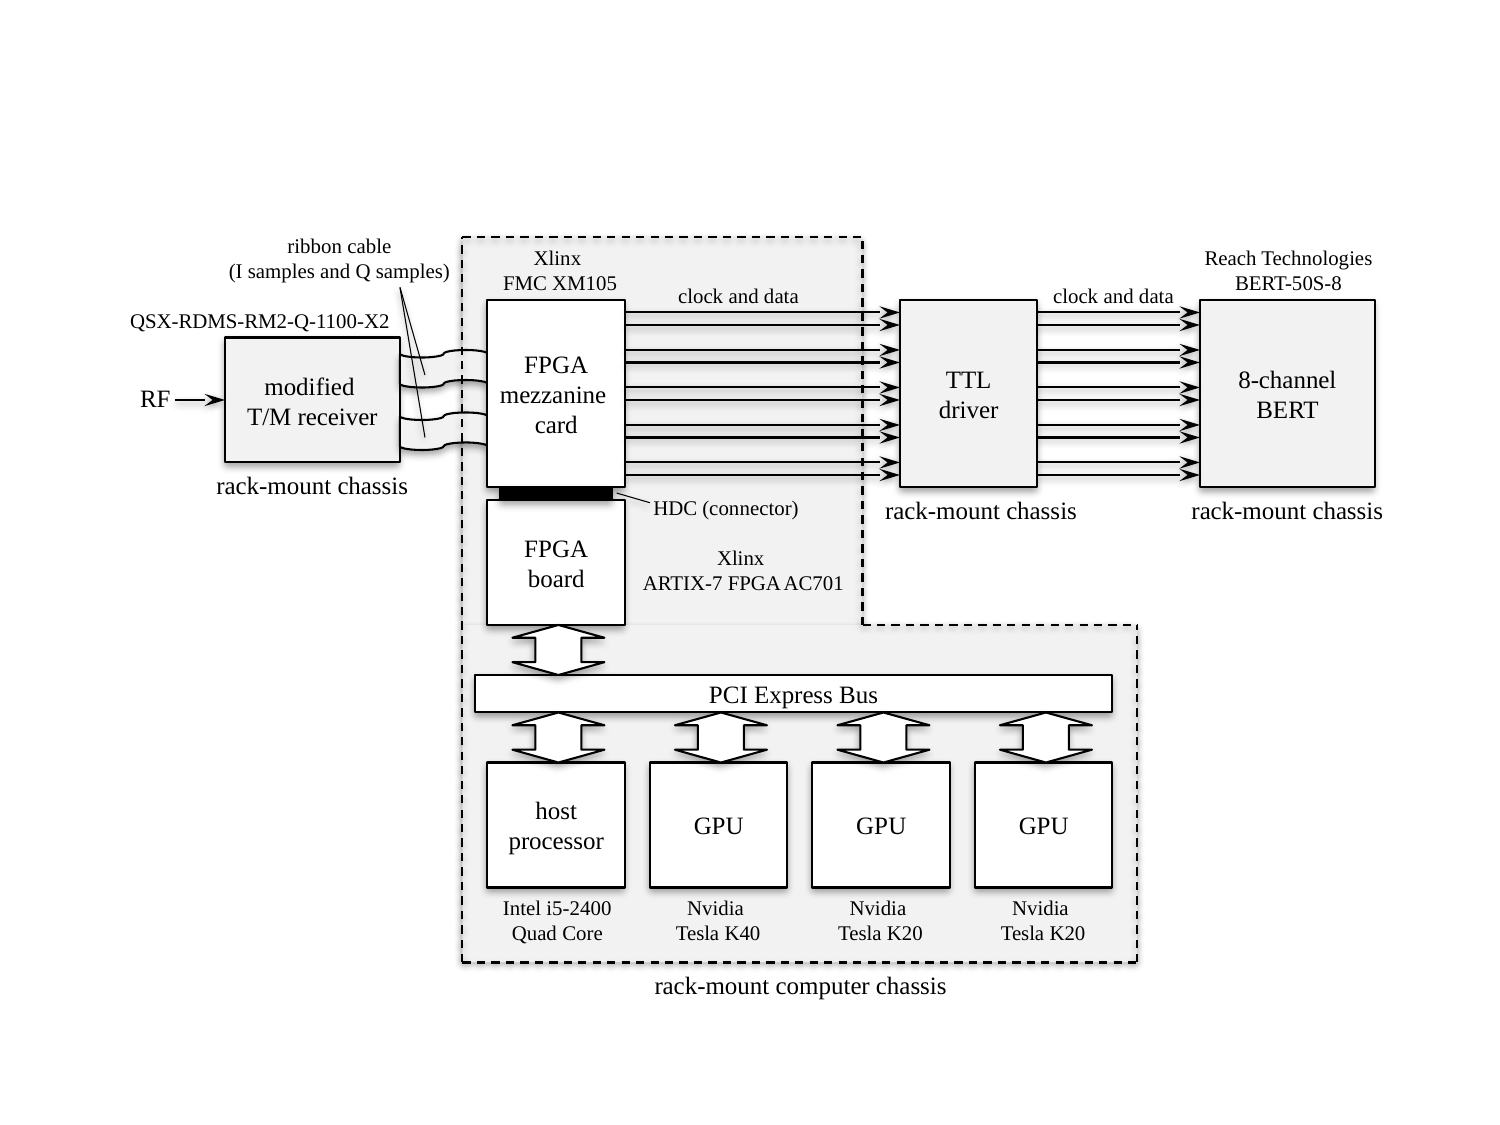

ribbon cable
(I samples and Q samples)

Xlinx
FMC XM105
Reach Technologies
BERT-50S-8
clock and data
clock and data
QSX-RDMS-RM2-Q-1100-X2
FPGA
mezzanine
card
TTL
driver
8-channel
BERT
modified
T/M receiver

RF

rack-mount chassis

HDC (connector)
rack-mount chassis
rack-mount chassis
FPGA
board
Xlinx
ARTIX-7 FPGA AC701

PCI Express Bus

host
processor
GPU
GPU
GPU
Intel i5-2400
Quad Core
Nvidia
Tesla K40
Nvidia
Tesla K20
Nvidia
Tesla K20
rack-mount computer chassis